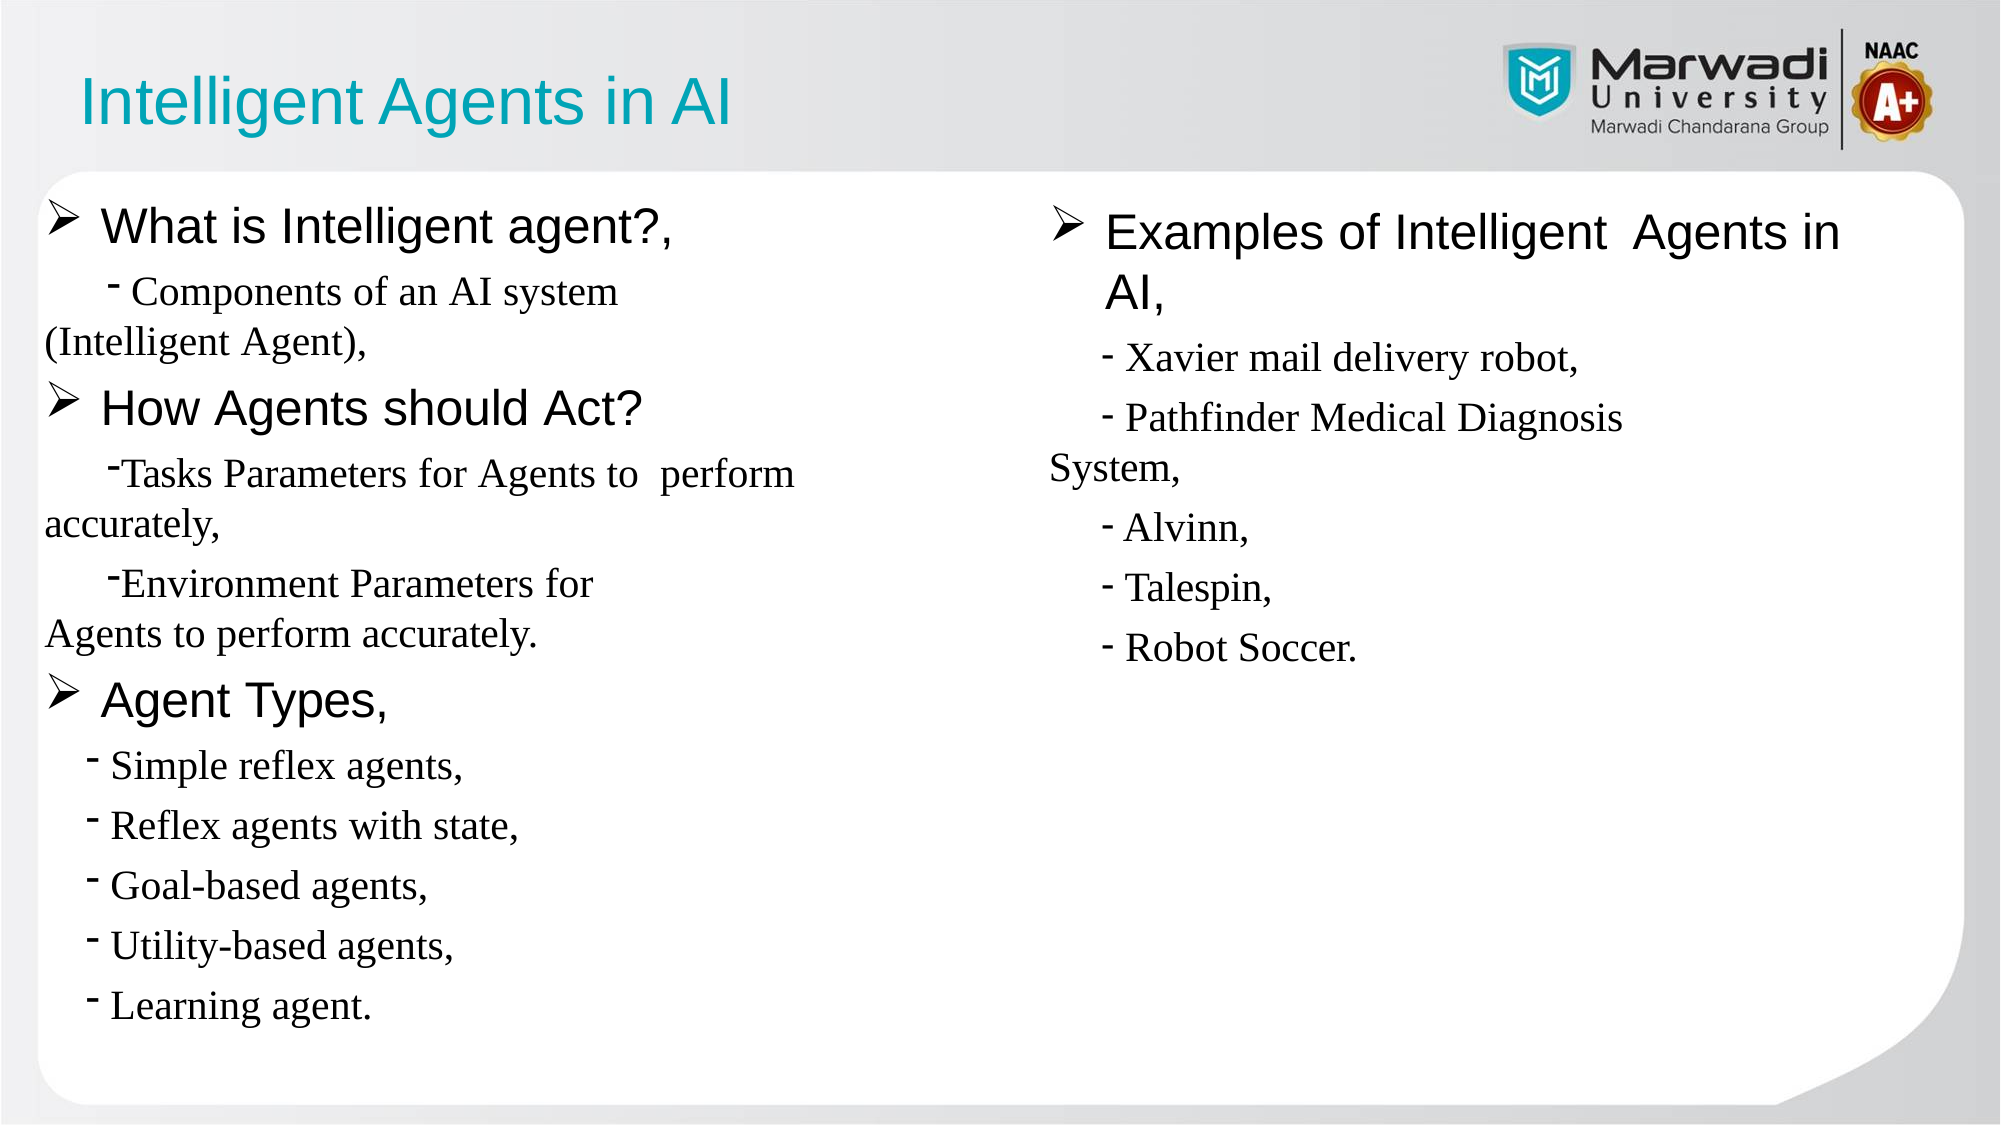

Intelligent Agents in AI

What is Intelligent agent?,
Components of an AI system
(Intelligent Agent),
How Agents should Act?
Tasks Parameters for Agents to  perform accurately,
Environment Parameters for
Agents to perform accurately.
Agent Types,
Simple reflex agents,
Reflex agents with state,
Goal-based agents,
Utility-based agents,
Learning agent.
Examples of Intelligent  Agents in AI,
Xavier mail delivery robot,
Pathfinder Medical Diagnosis
System,
Alvinn,
Talespin,
Robot Soccer.